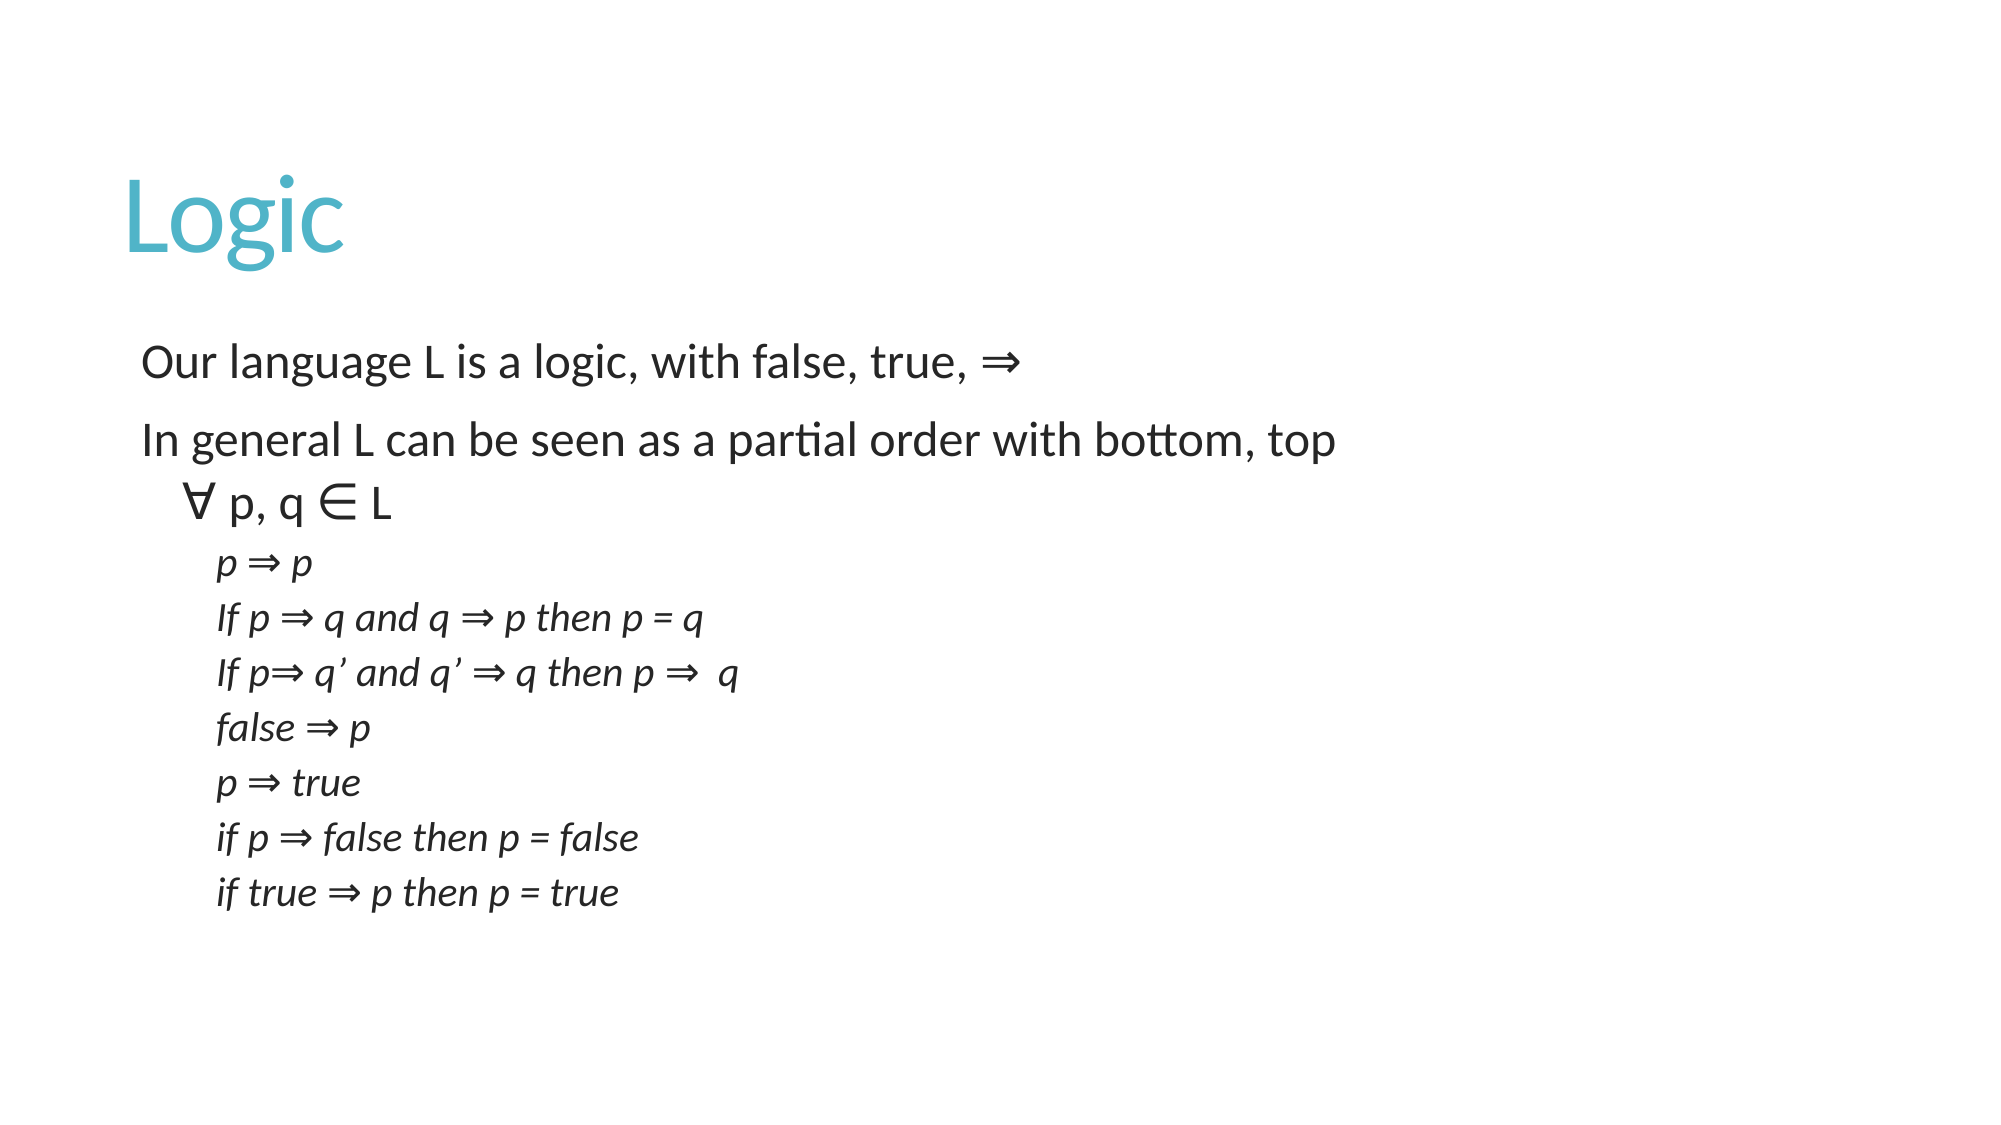

# Logic
Our language L is a logic, with false, true, ⇒
In general L can be seen as a partial order with bottom, top
∀ p, q ∈ L
p ⇒ p
If p ⇒ q and q ⇒ p then p = q
If p⇒ q’ and q’ ⇒ q then p ⇒  q
false ⇒ p
p ⇒ true
if p ⇒ false then p = false
if true ⇒ p then p = true